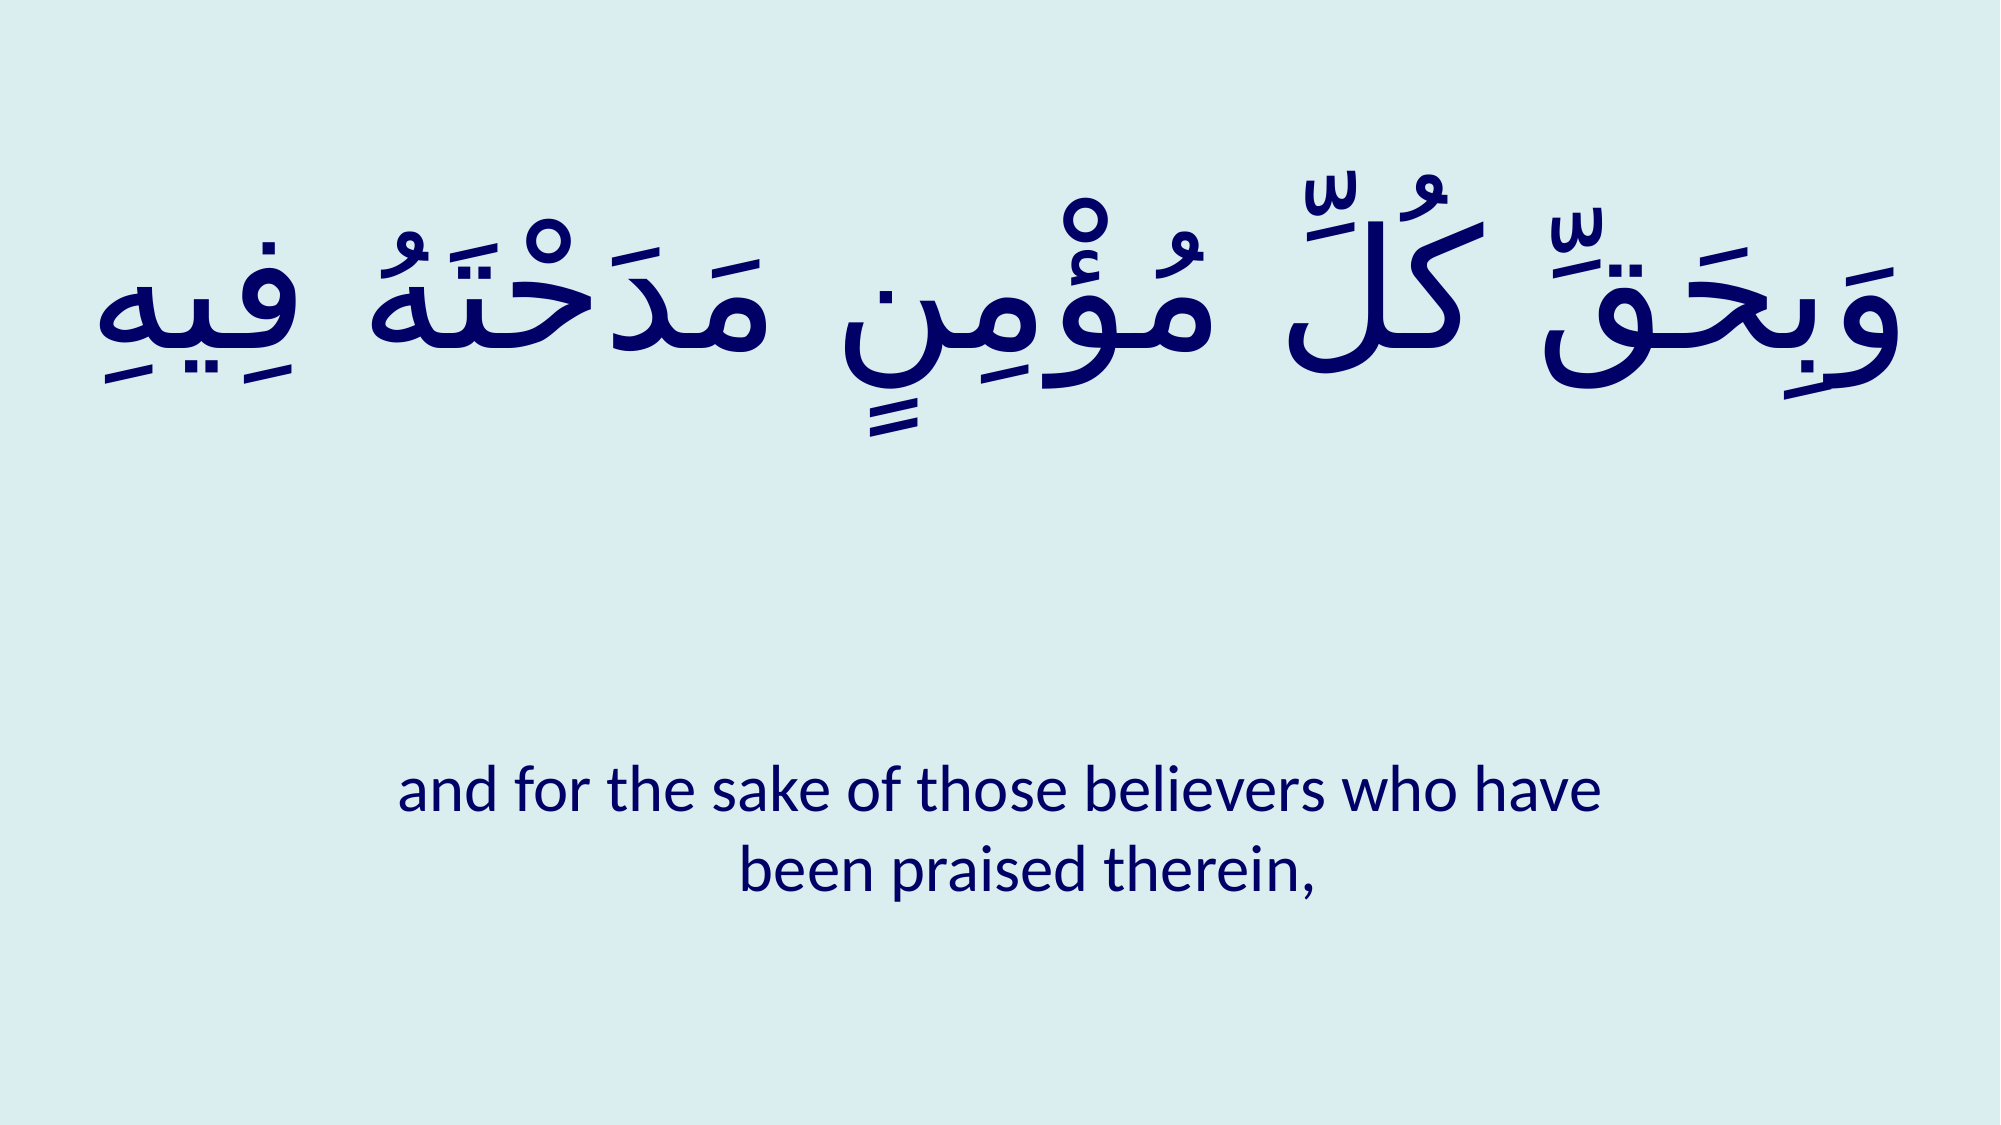

# وَبِحَقِّ كُلِّ مُؤْمِنٍ مَدَحْتَهُ فِيهِ
and for the sake of those believers who have been praised therein,